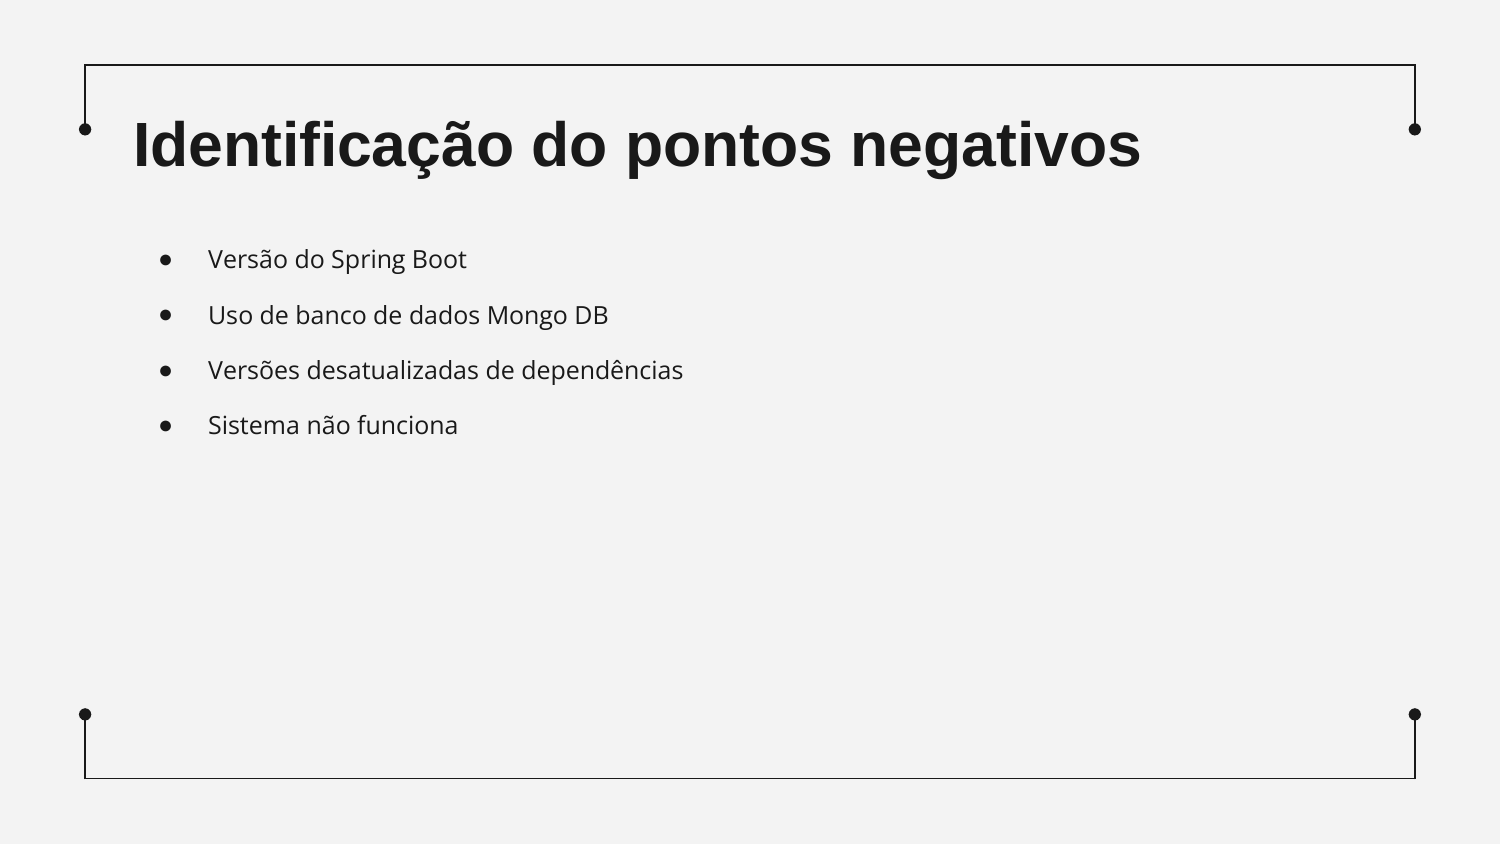

# Identificação do pontos negativos
Versão do Spring Boot
Uso de banco de dados Mongo DB
Versões desatualizadas de dependências
Sistema não funciona